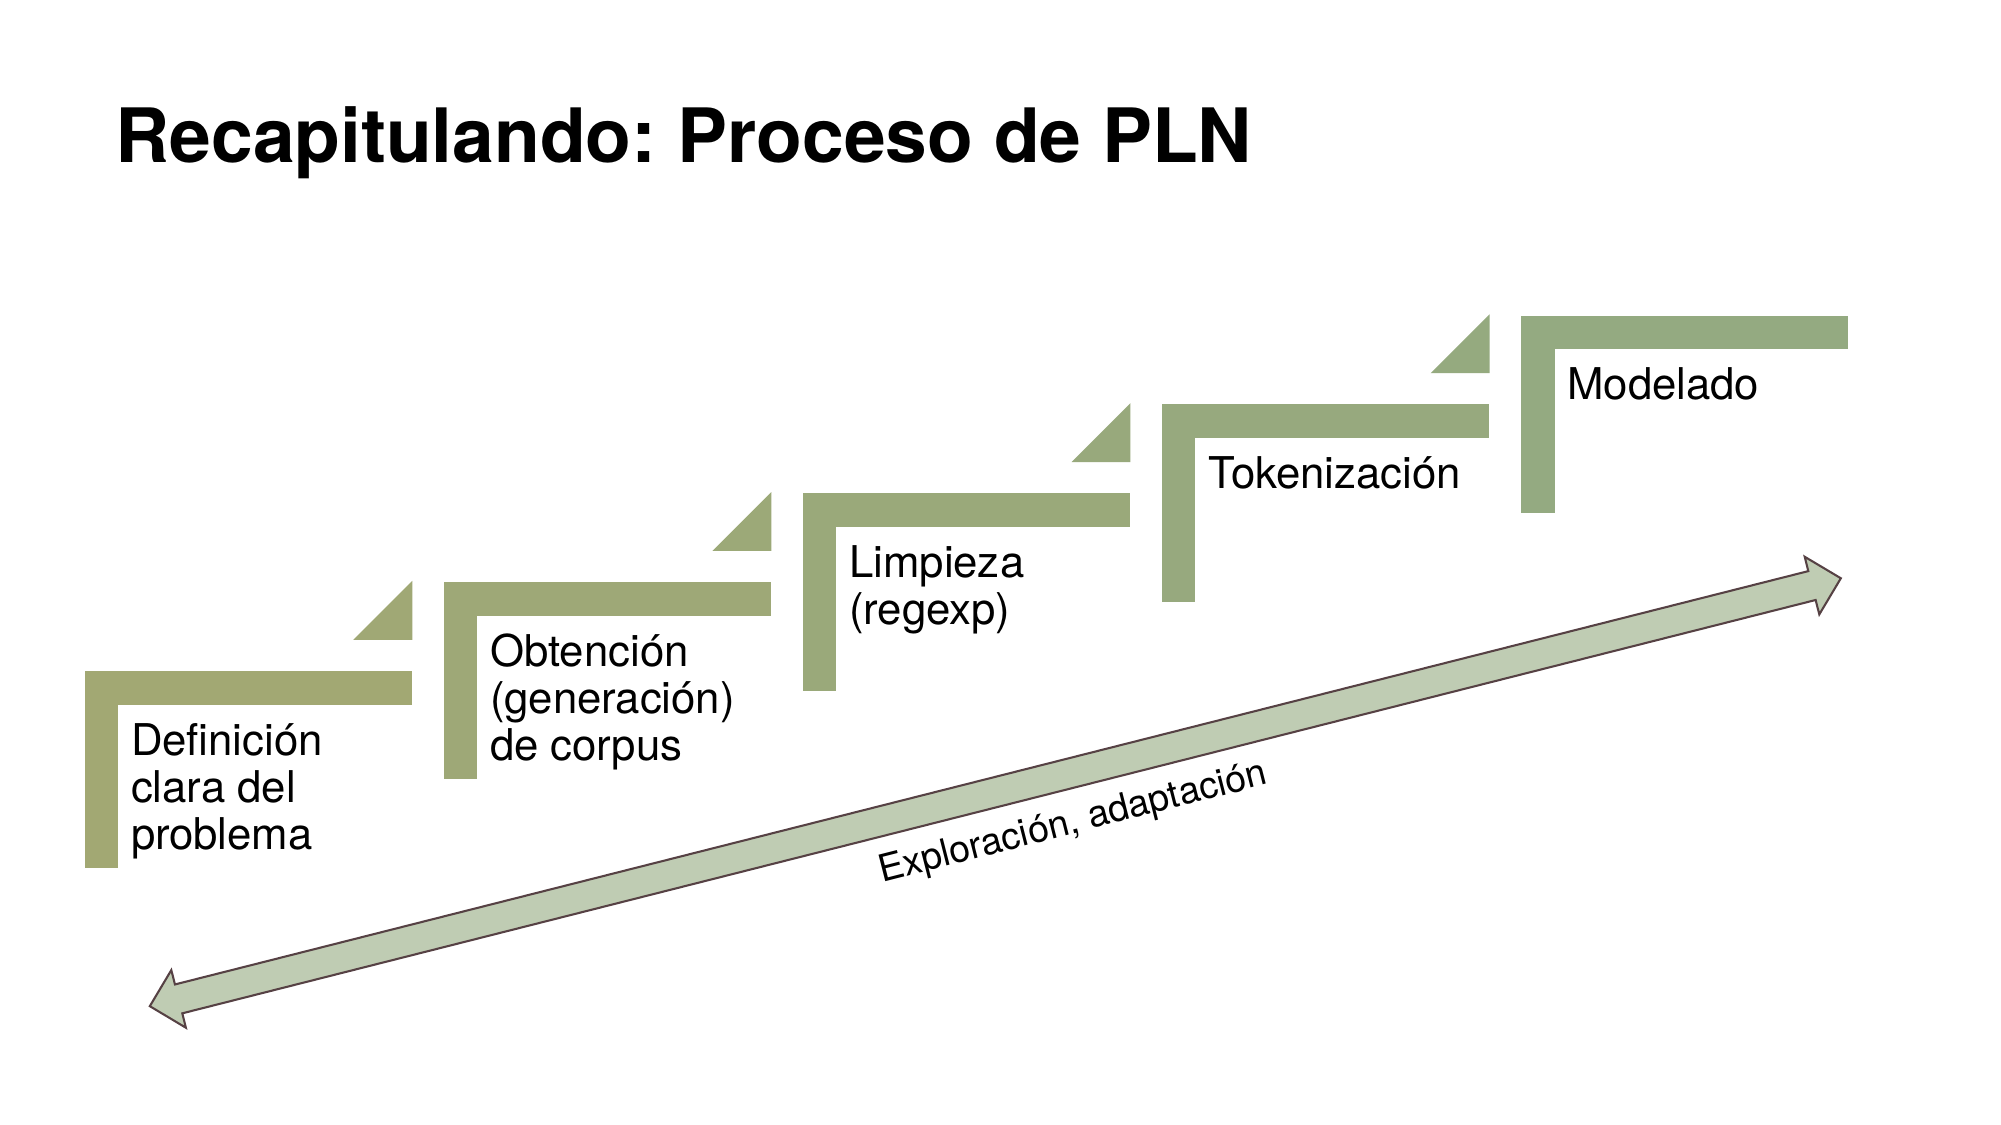

# Recapitulando: Proceso de PLN
Definición clara del problema
Obtención (generación) de corpus
Limpieza (regexp)
Tokenización
Modelado

Exploración, adaptación